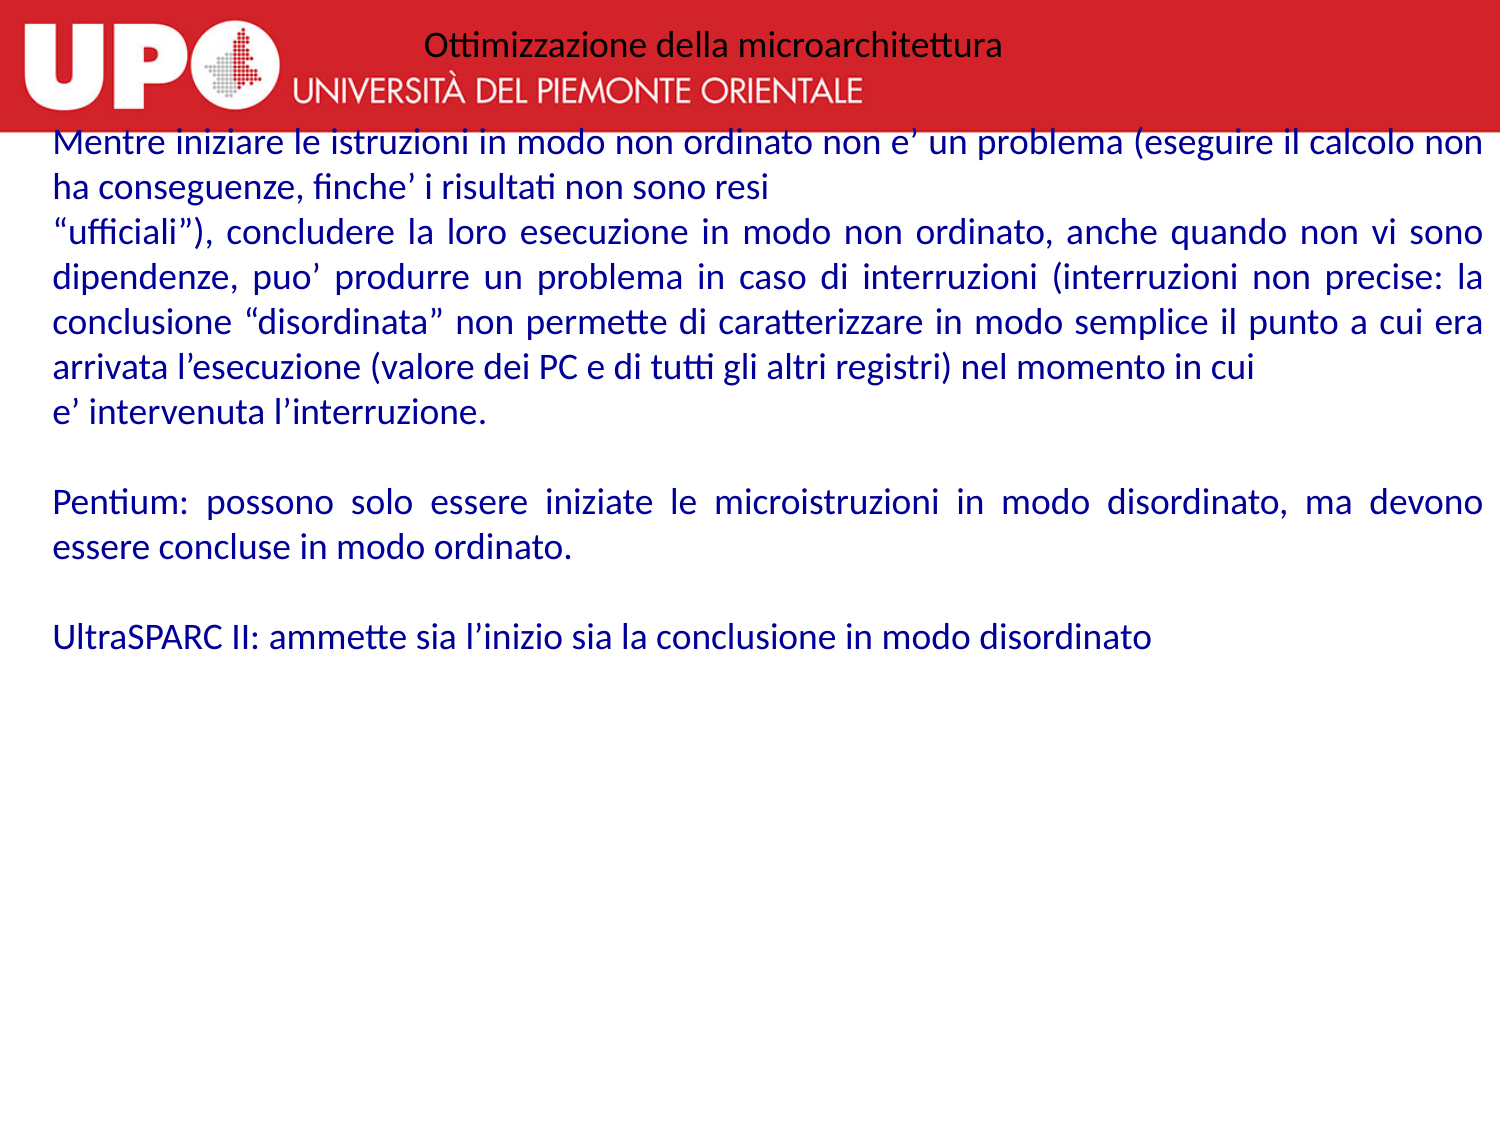

Ottimizzazione della microarchitettura
Mentre iniziare le istruzioni in modo non ordinato non e’ un problema (eseguire il calcolo non ha conseguenze, finche’ i risultati non sono resi
“ufficiali”), concludere la loro esecuzione in modo non ordinato, anche quando non vi sono dipendenze, puo’ produrre un problema in caso di interruzioni (interruzioni non precise: la conclusione “disordinata” non permette di caratterizzare in modo semplice il punto a cui era arrivata l’esecuzione (valore dei PC e di tutti gli altri registri) nel momento in cui
e’ intervenuta l’interruzione.

Pentium: possono solo essere iniziate le microistruzioni in modo disordinato, ma devono essere concluse in modo ordinato.

UltraSPARC II: ammette sia l’inizio sia la conclusione in modo disordinato